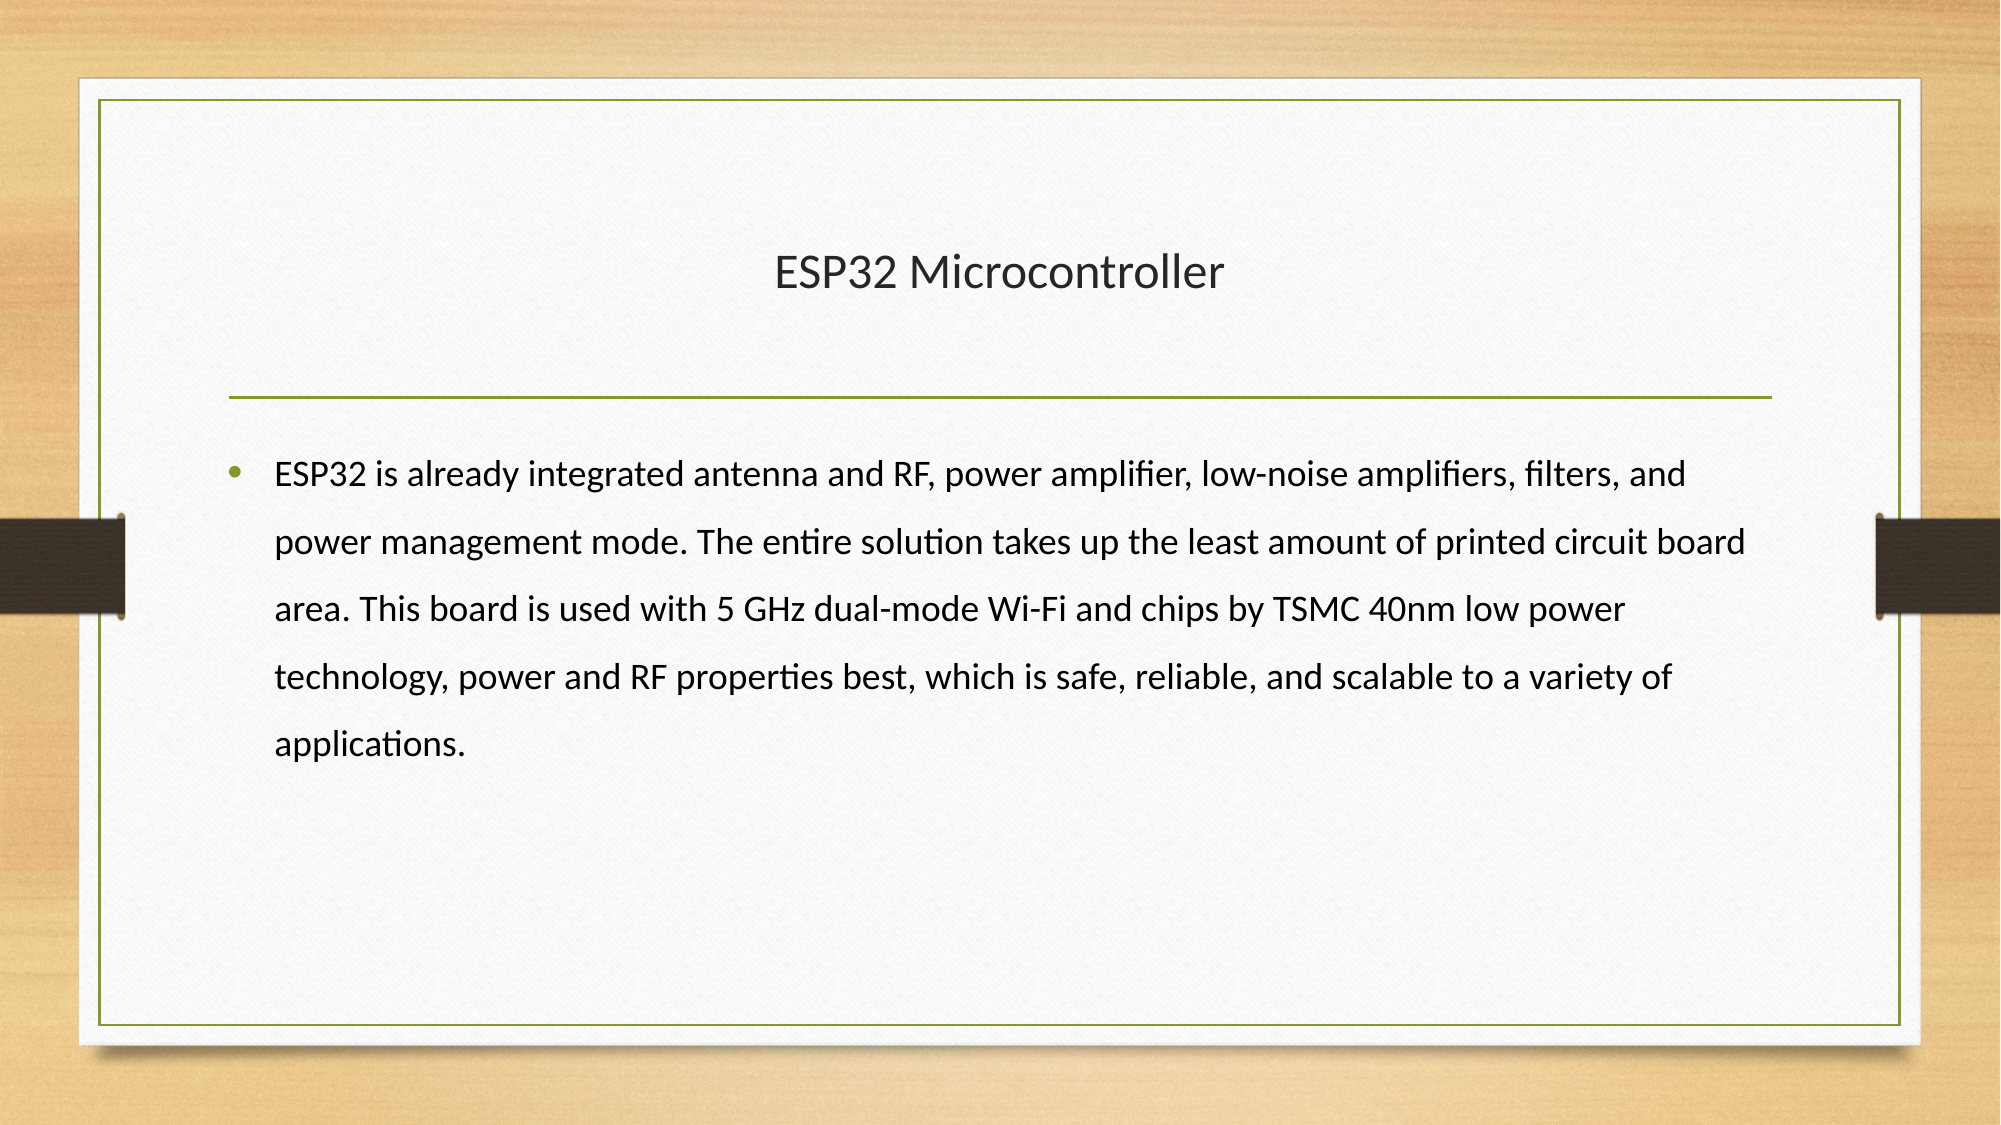

# ESP32 Microcontroller
ESP32 is already integrated antenna and RF, power amplifier, low-noise amplifiers, filters, and power management mode. The entire solution takes up the least amount of printed circuit board area. This board is used with 5 GHz dual-mode Wi-Fi and chips by TSMC 40nm low power technology, power and RF properties best, which is safe, reliable, and scalable to a variety of applications.